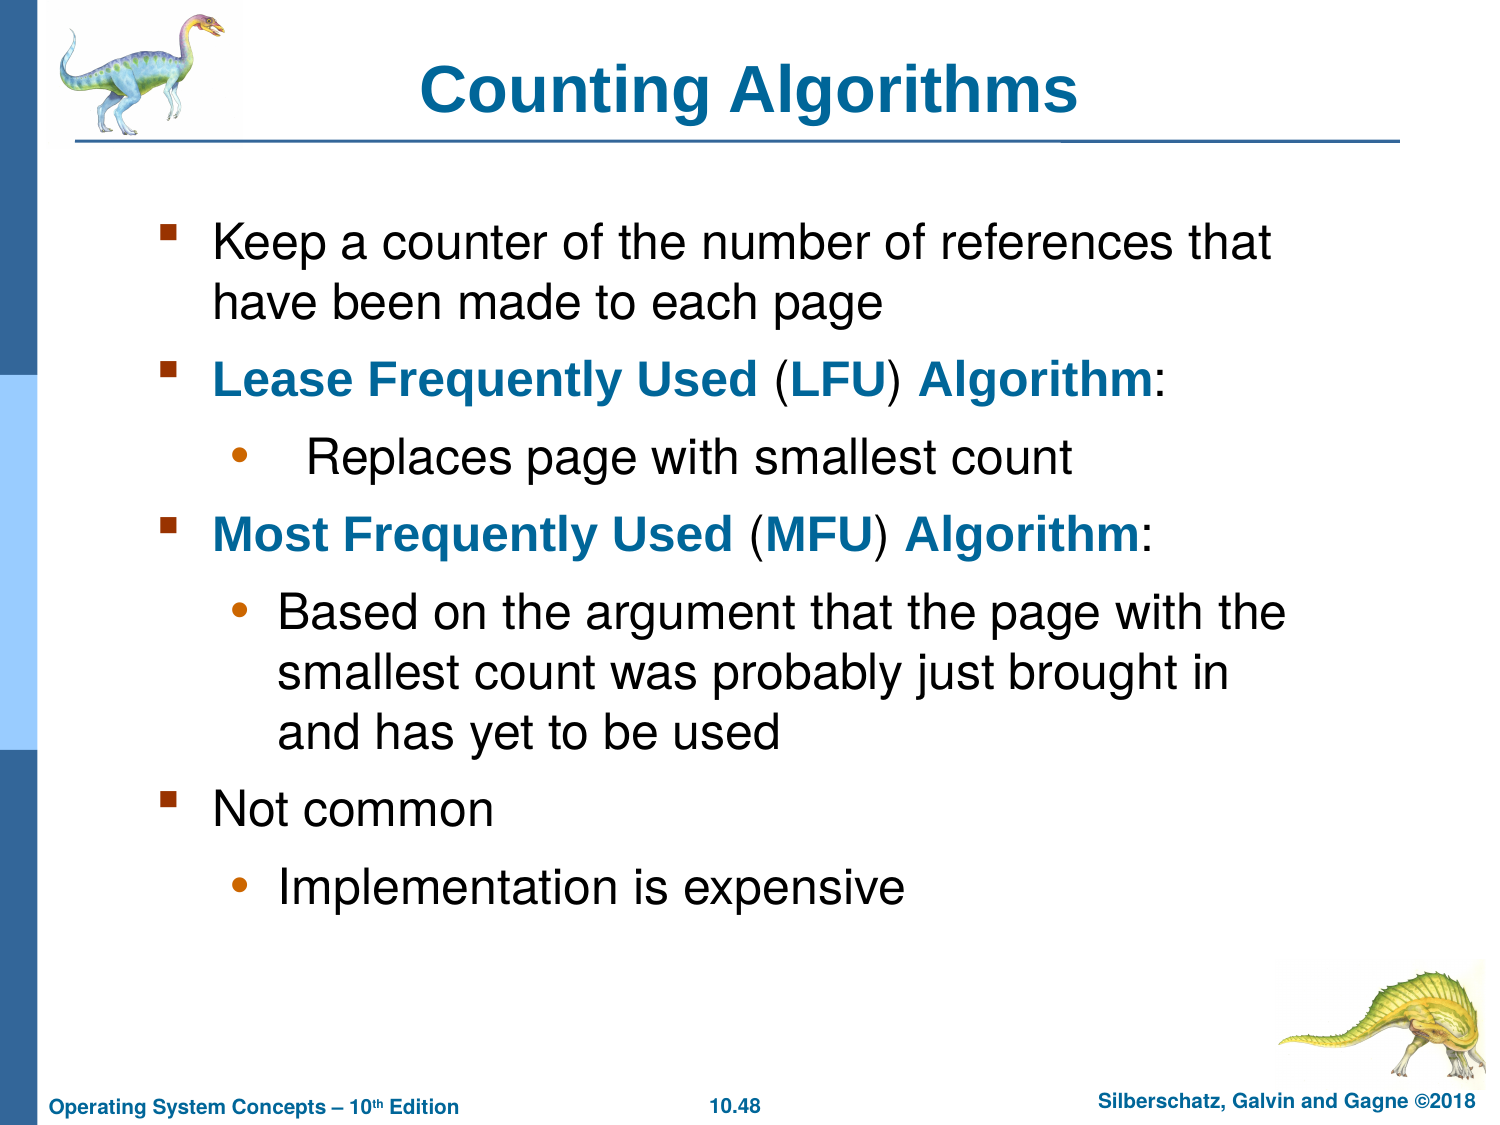

# Counting Algorithms
Keep a counter of the number of references that have been made to each page
Lease Frequently Used (LFU) Algorithm:
  Replaces page with smallest count
Most Frequently Used (MFU) Algorithm:
Based on the argument that the page with the smallest count was probably just brought in and has yet to be used
Not common
Implementation is expensive